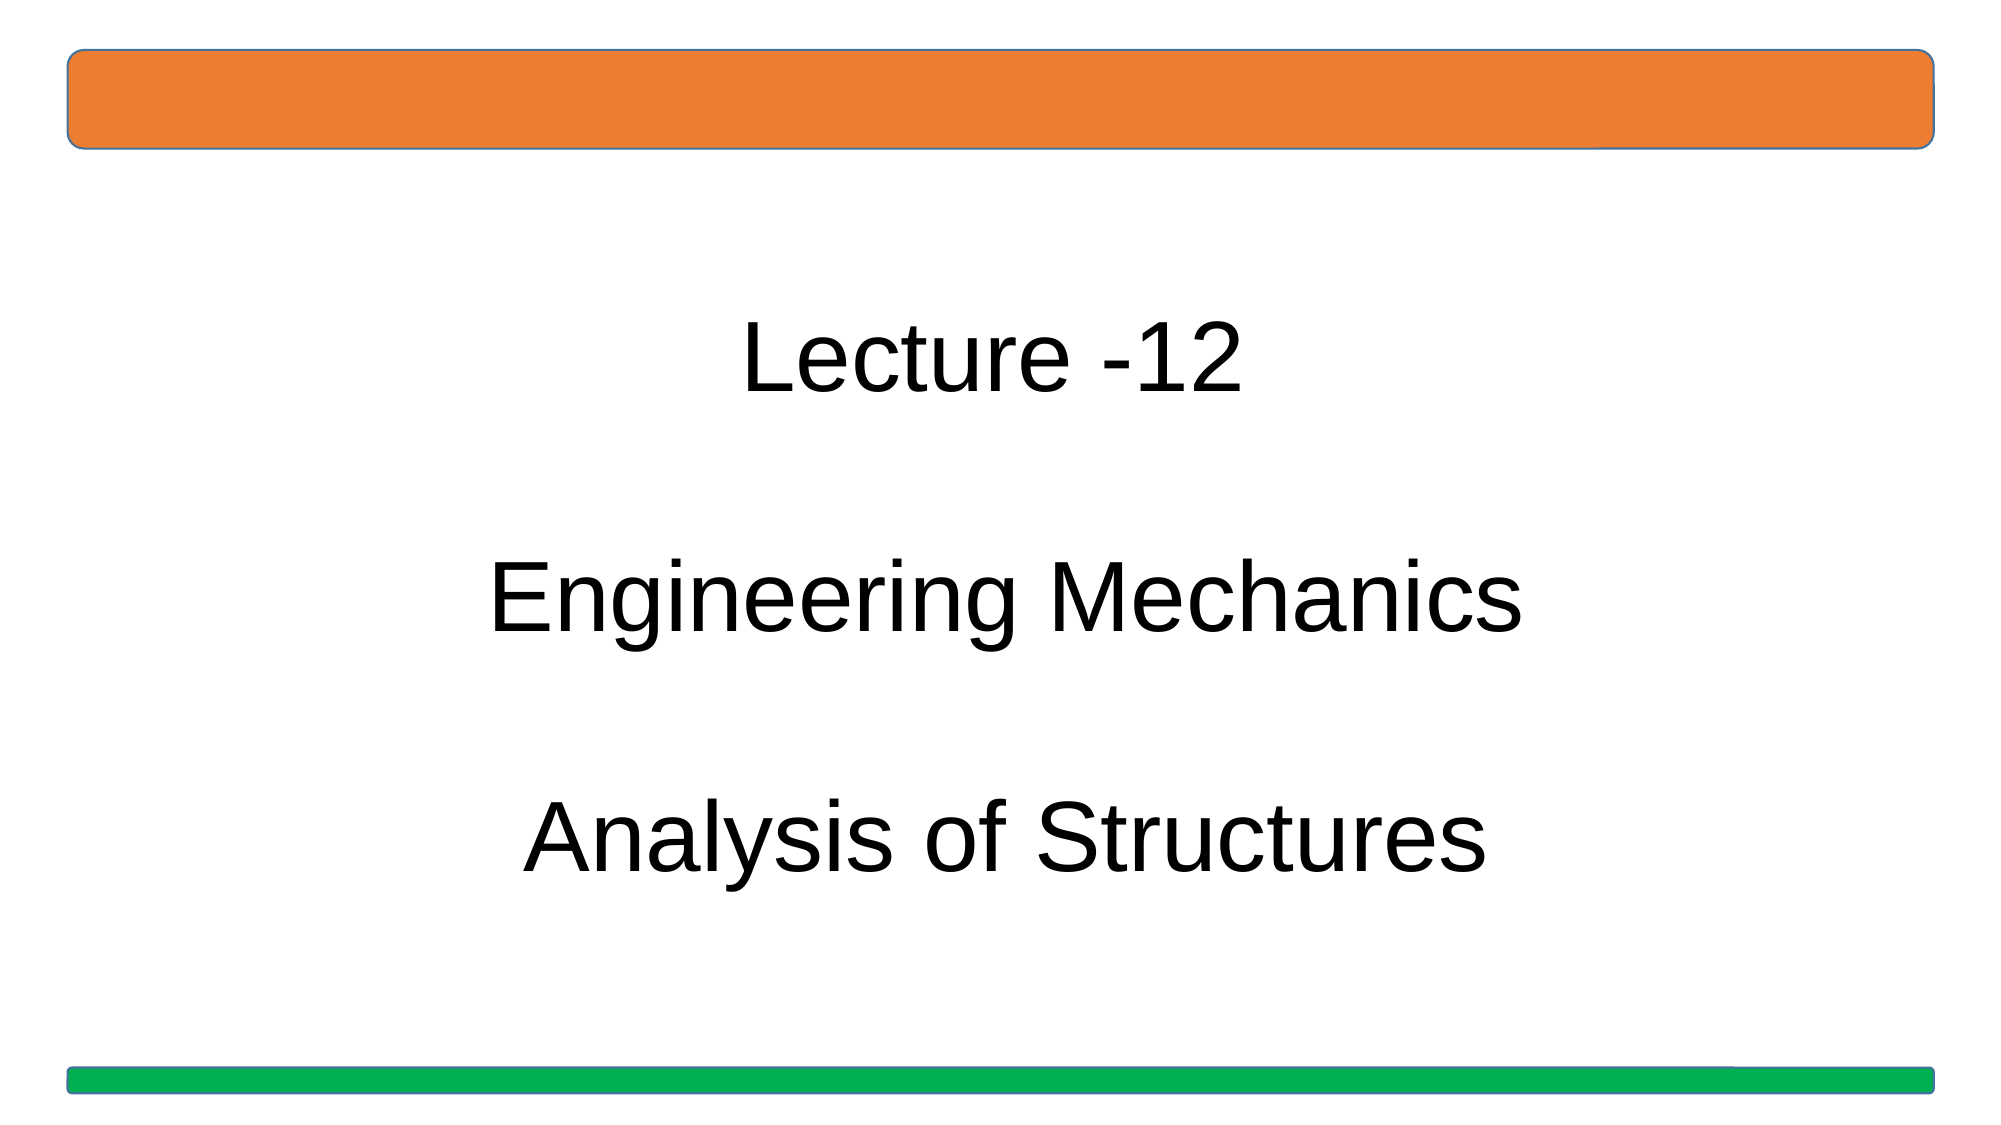

Lecture -12

Engineering Mechanics

Analysis of Structures